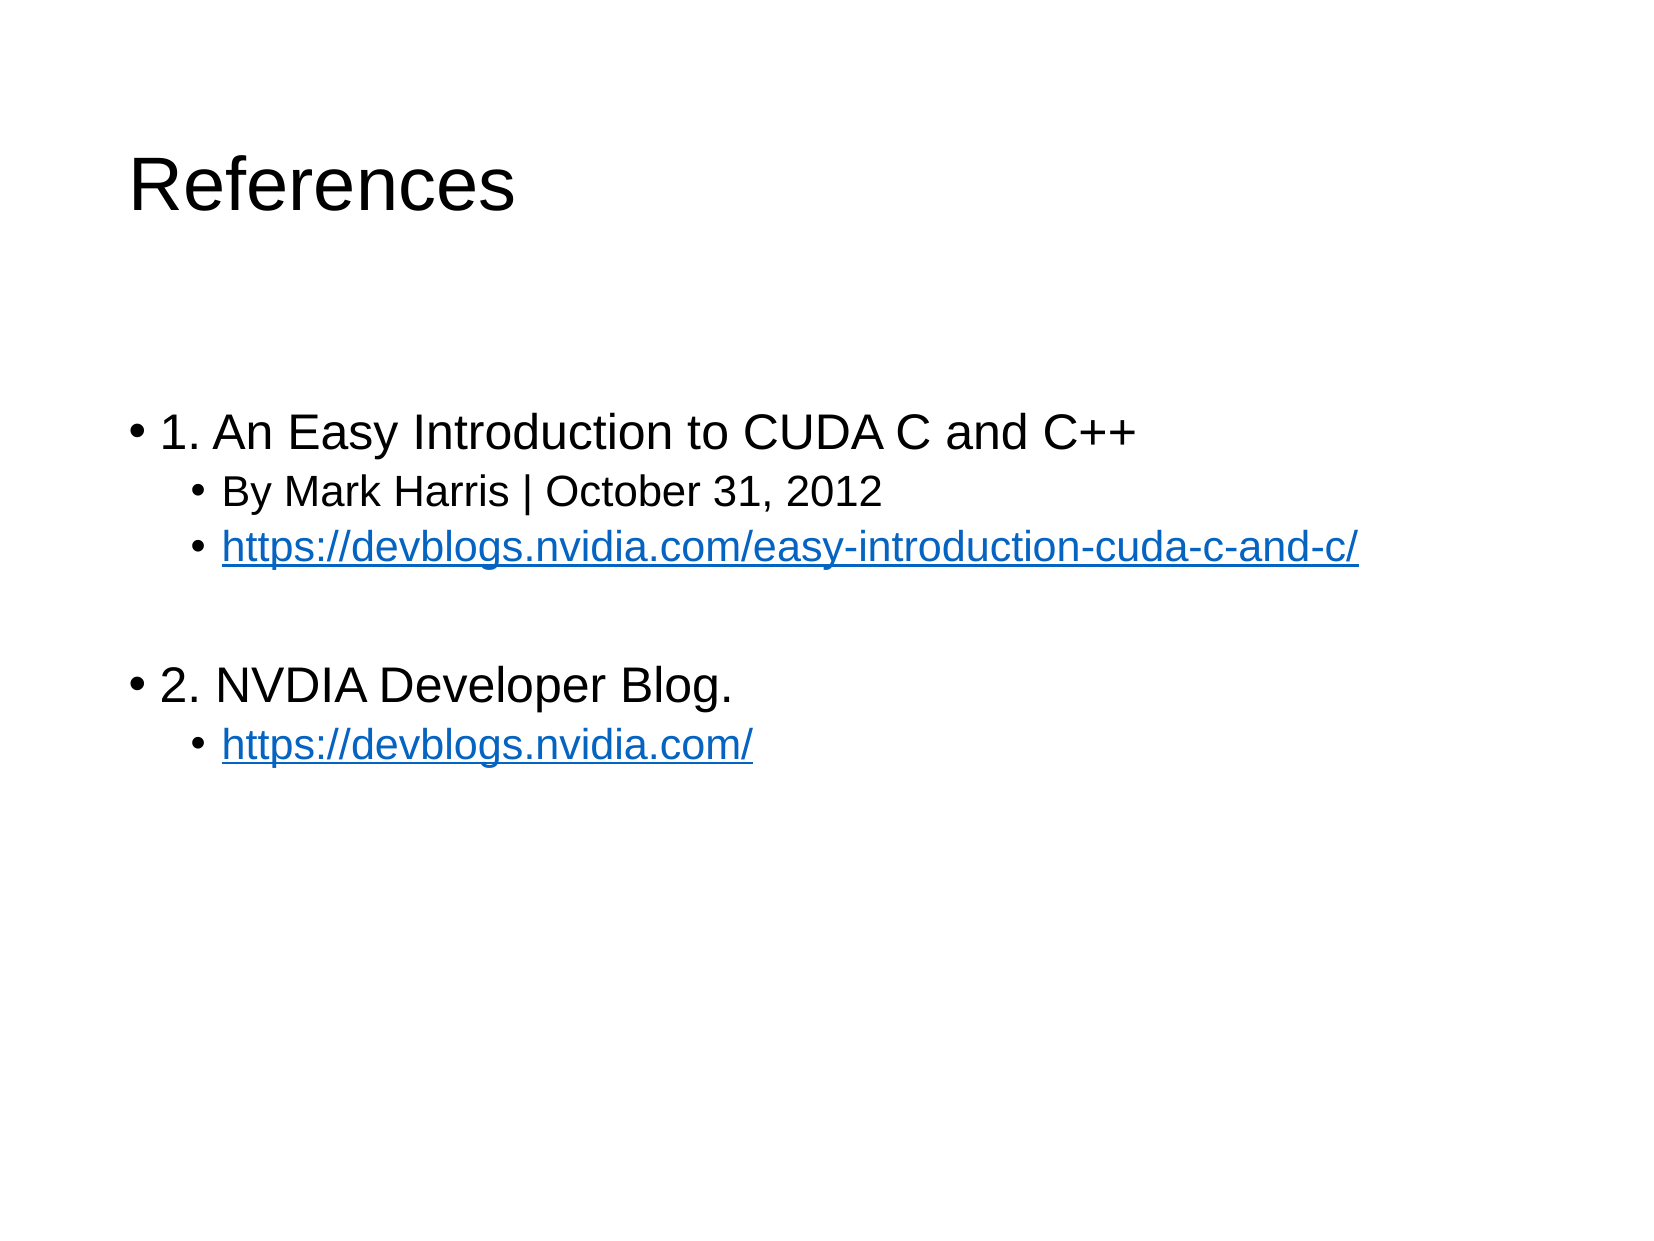

# References

1. An Easy Introduction to CUDA C and C++
By Mark Harris | October 31, 2012
https://devblogs.nvidia.com/easy-introduction-cuda-c-and-c/

2. NVDIA Developer Blog.
https://devblogs.nvidia.com/